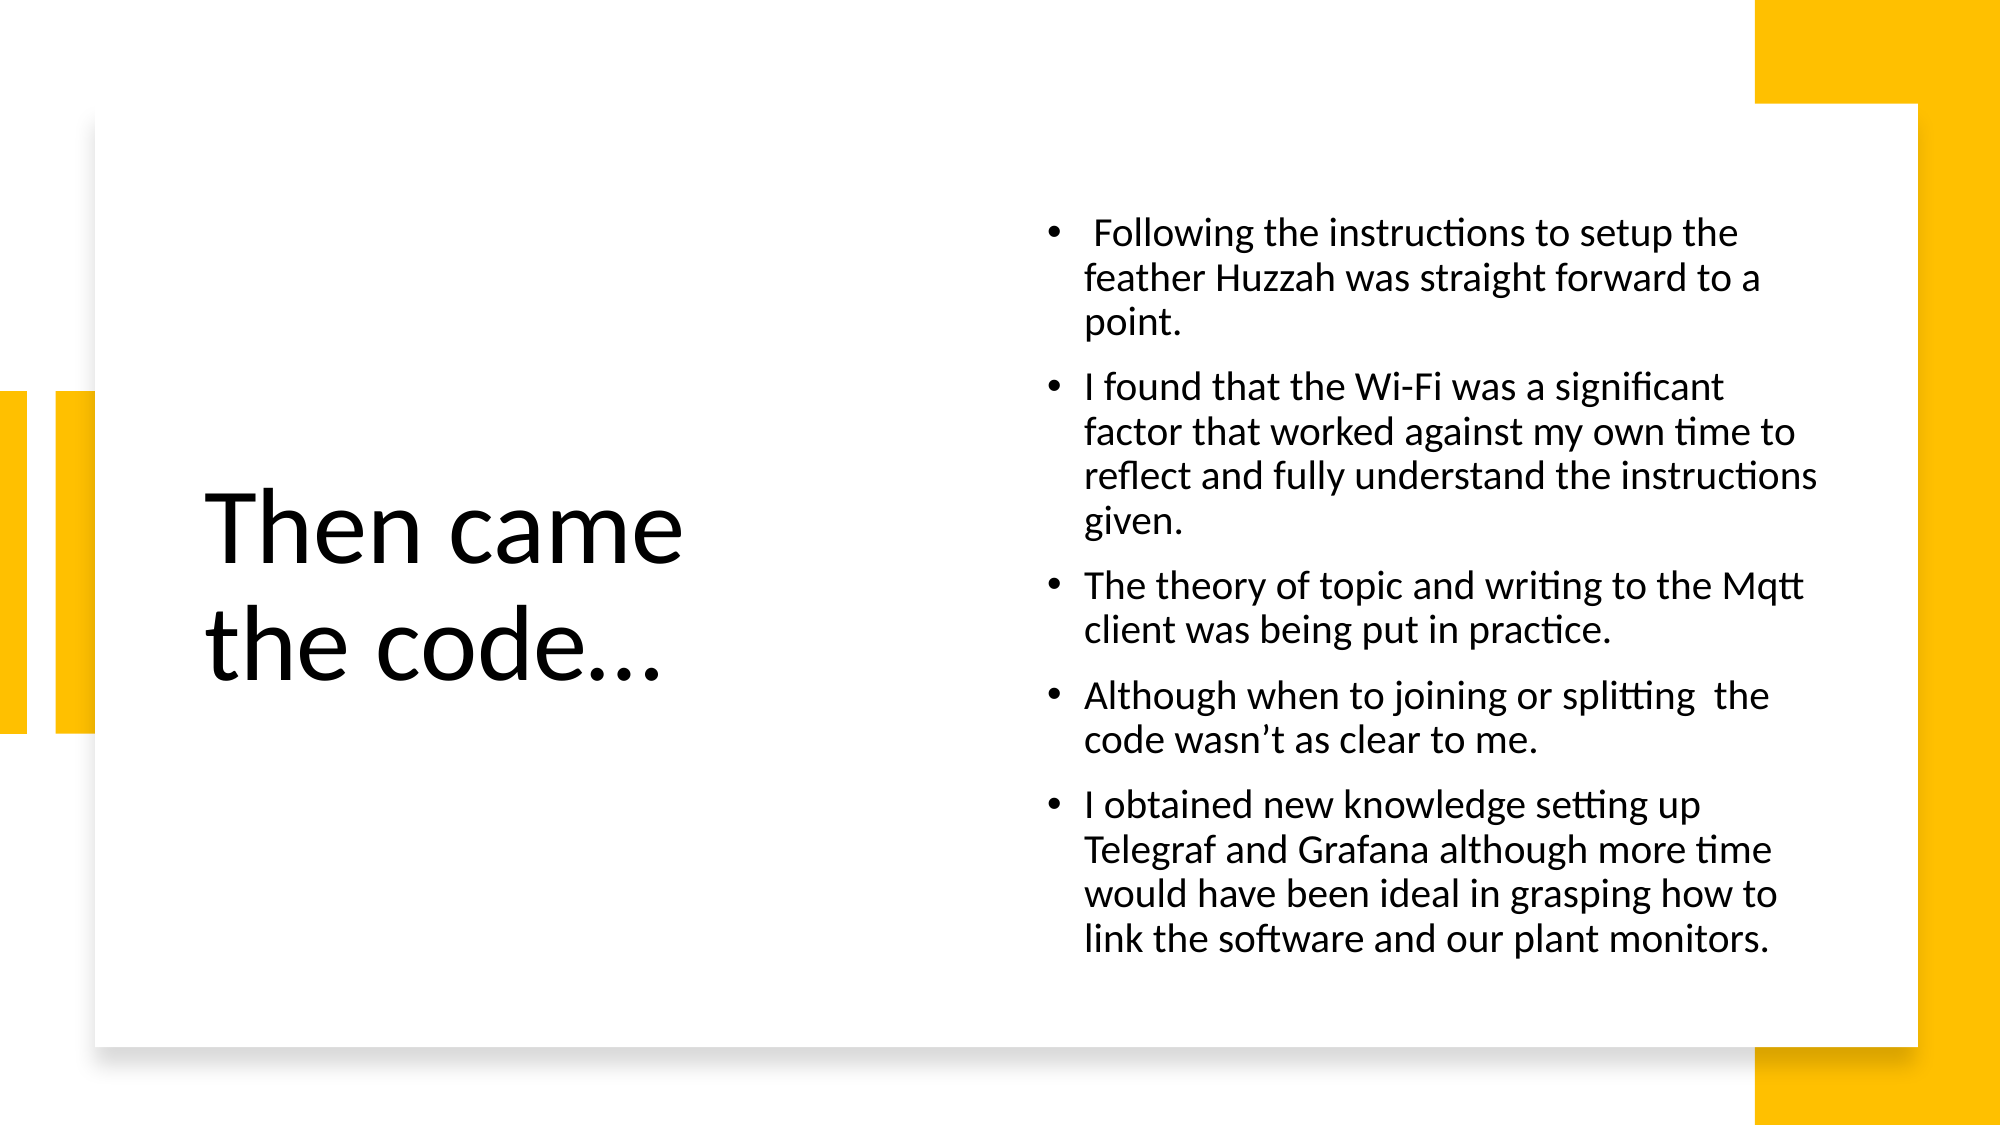

# Then came the code…
 Following the instructions to setup the feather Huzzah was straight forward to a point.
I found that the Wi-Fi was a significant factor that worked against my own time to reflect and fully understand the instructions given.
The theory of topic and writing to the Mqtt client was being put in practice.
Although when to joining or splitting  the code wasn’t as clear to me.
I obtained new knowledge setting up Telegraf and Grafana although more time would have been ideal in grasping how to link the software and our plant monitors.